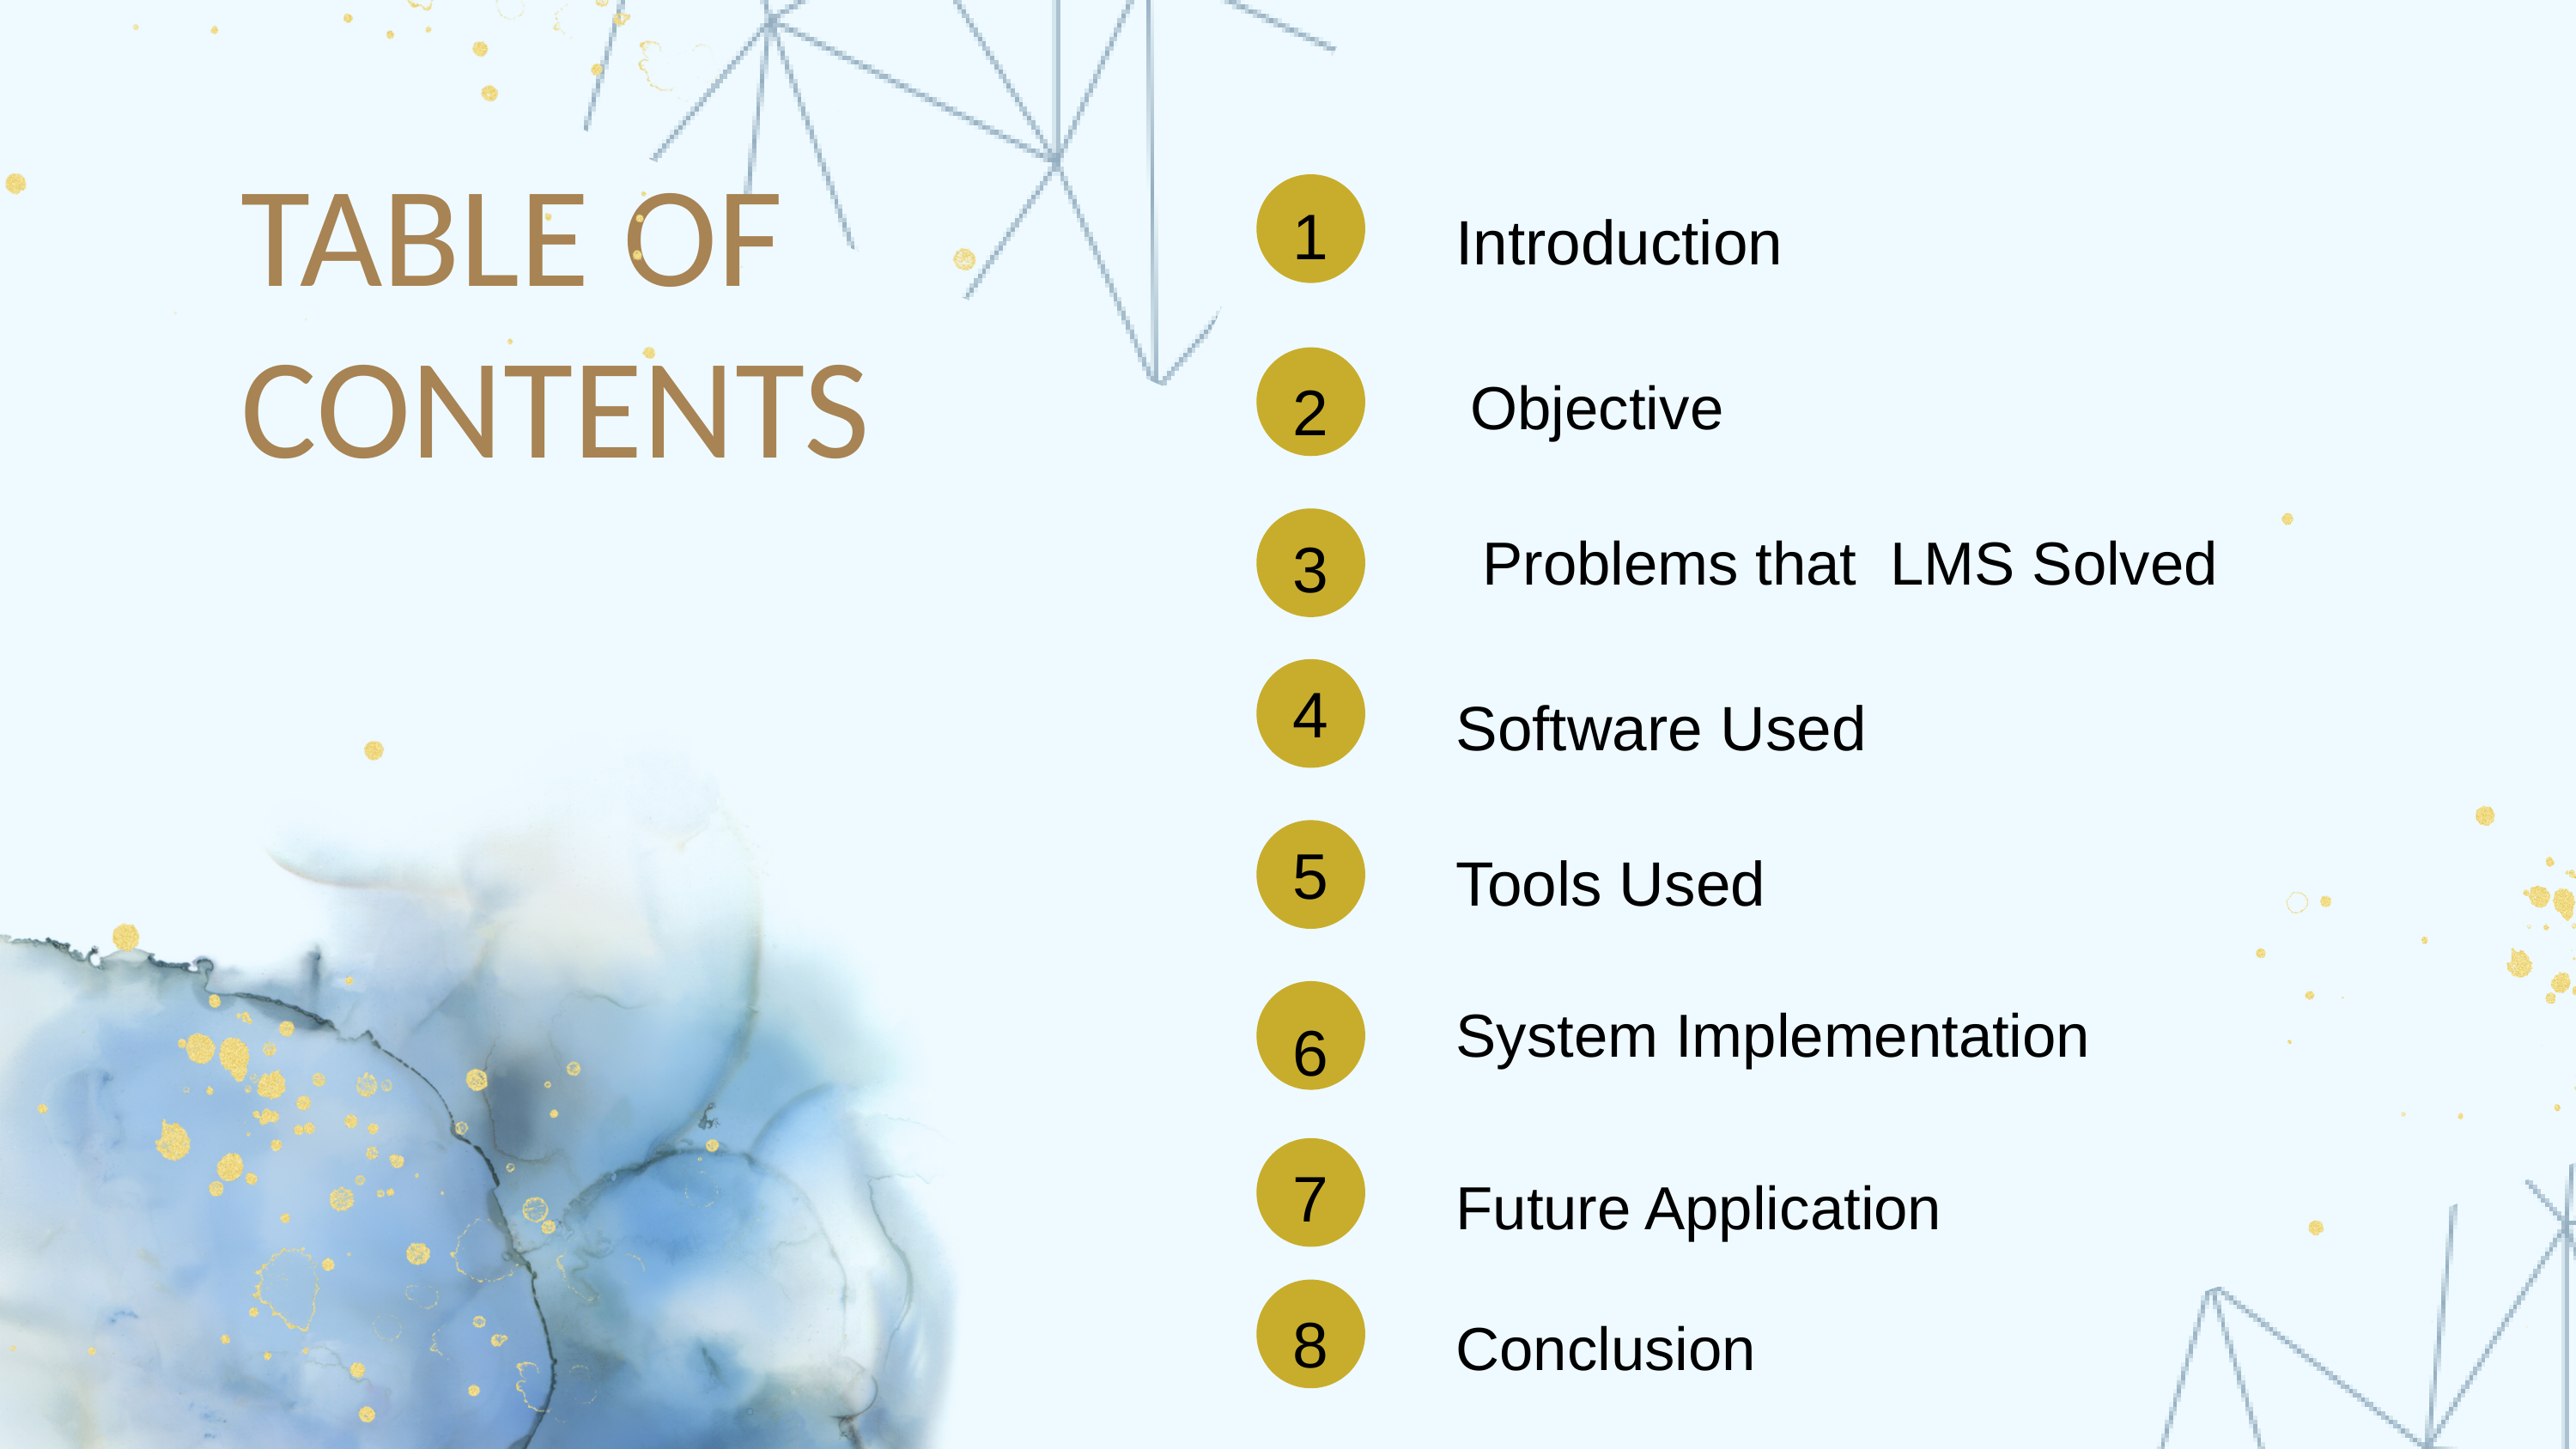

﻿TABLE OF CONTENTS
Introduction
1

2

Objective
3

Problems that  LMS Solved

Software Used
4

Tools Used
5

System Implementation

6
Future Application
7

Conclusion

8